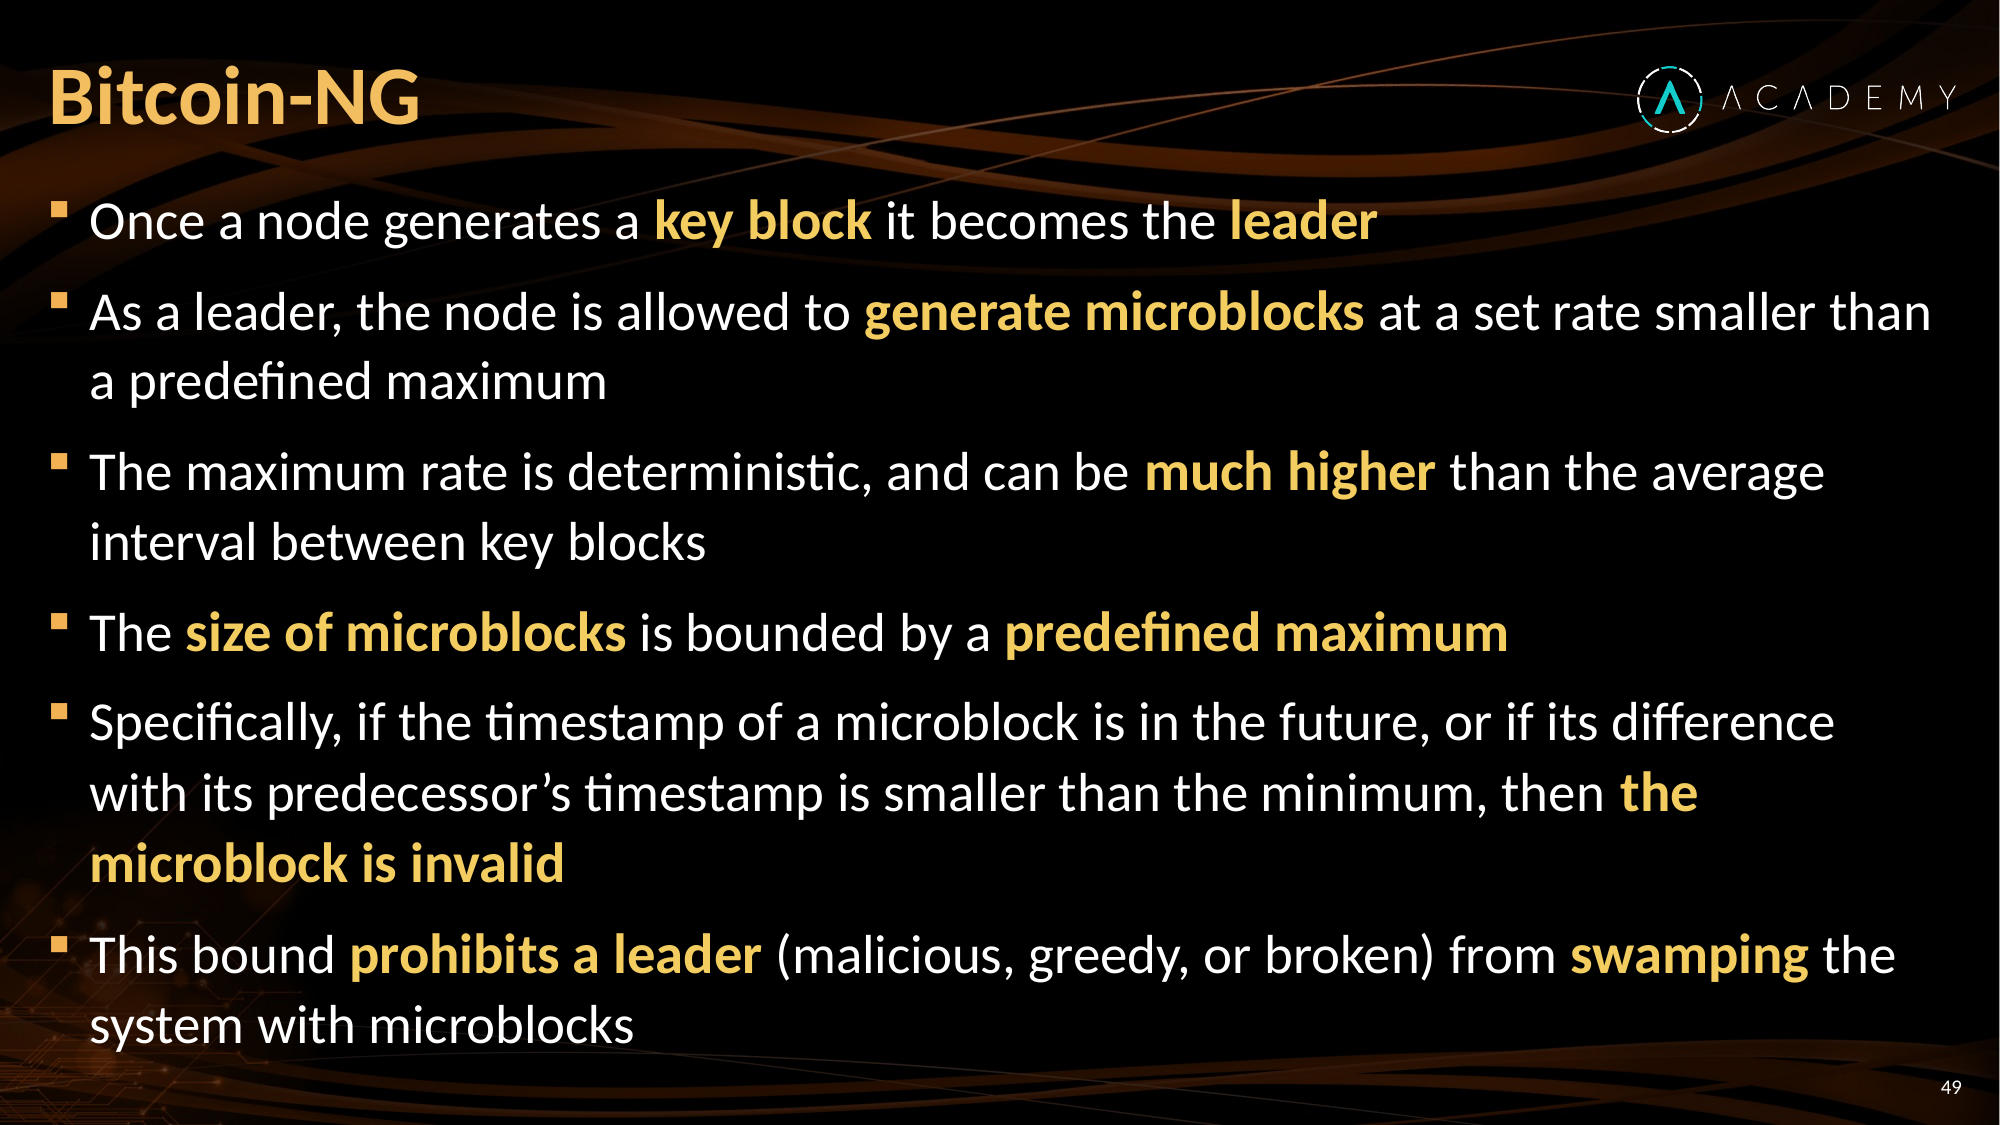

# Bitcoin-NG
Once a node generates a key block it becomes the leader
As a leader, the node is allowed to generate microblocks at a set rate smaller than a predefined maximum
The maximum rate is deterministic, and can be much higher than the average interval between key blocks
The size of microblocks is bounded by a predefined maximum
Specifically, if the timestamp of a microblock is in the future, or if its difference with its predecessor’s timestamp is smaller than the minimum, then the microblock is invalid
This bound prohibits a leader (malicious, greedy, or broken) from swamping the system with microblocks

49